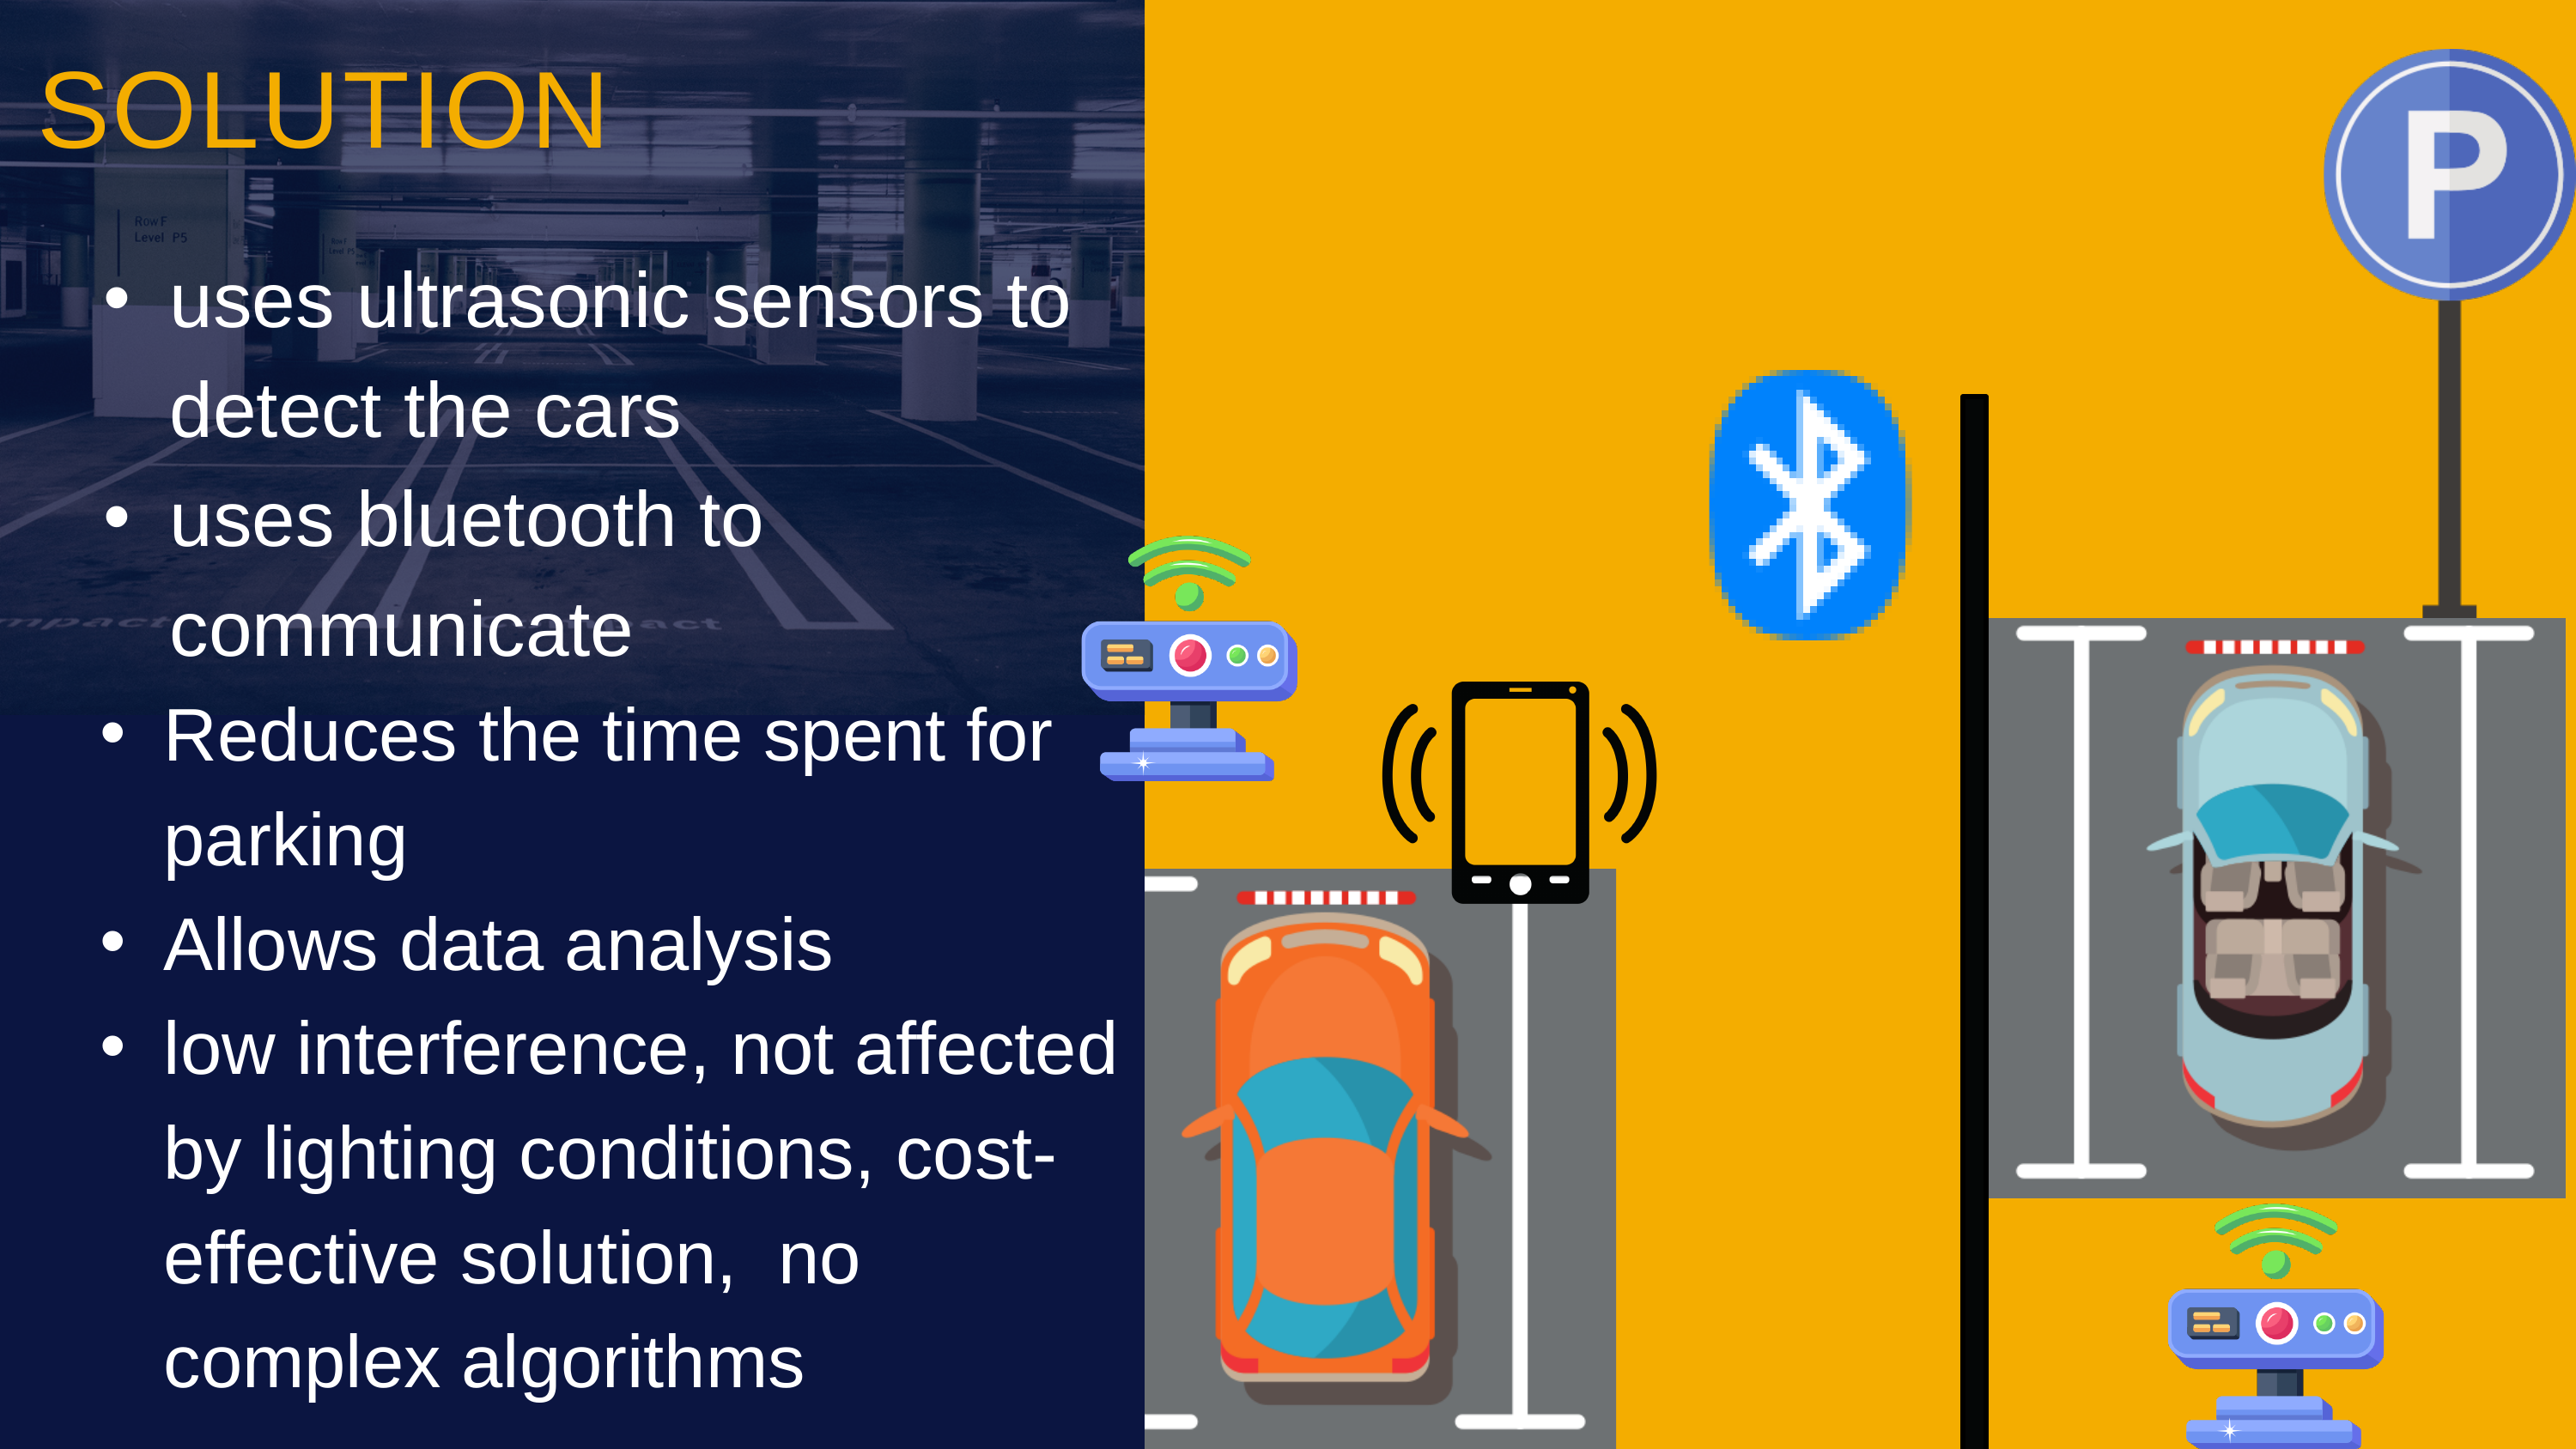

SOLUTION
uses ultrasonic sensors to detect the cars
uses bluetooth to communicate
Reduces the time spent for parking
Allows data analysis
low interference, not affected by lighting conditions, cost-effective solution,  no complex algorithms